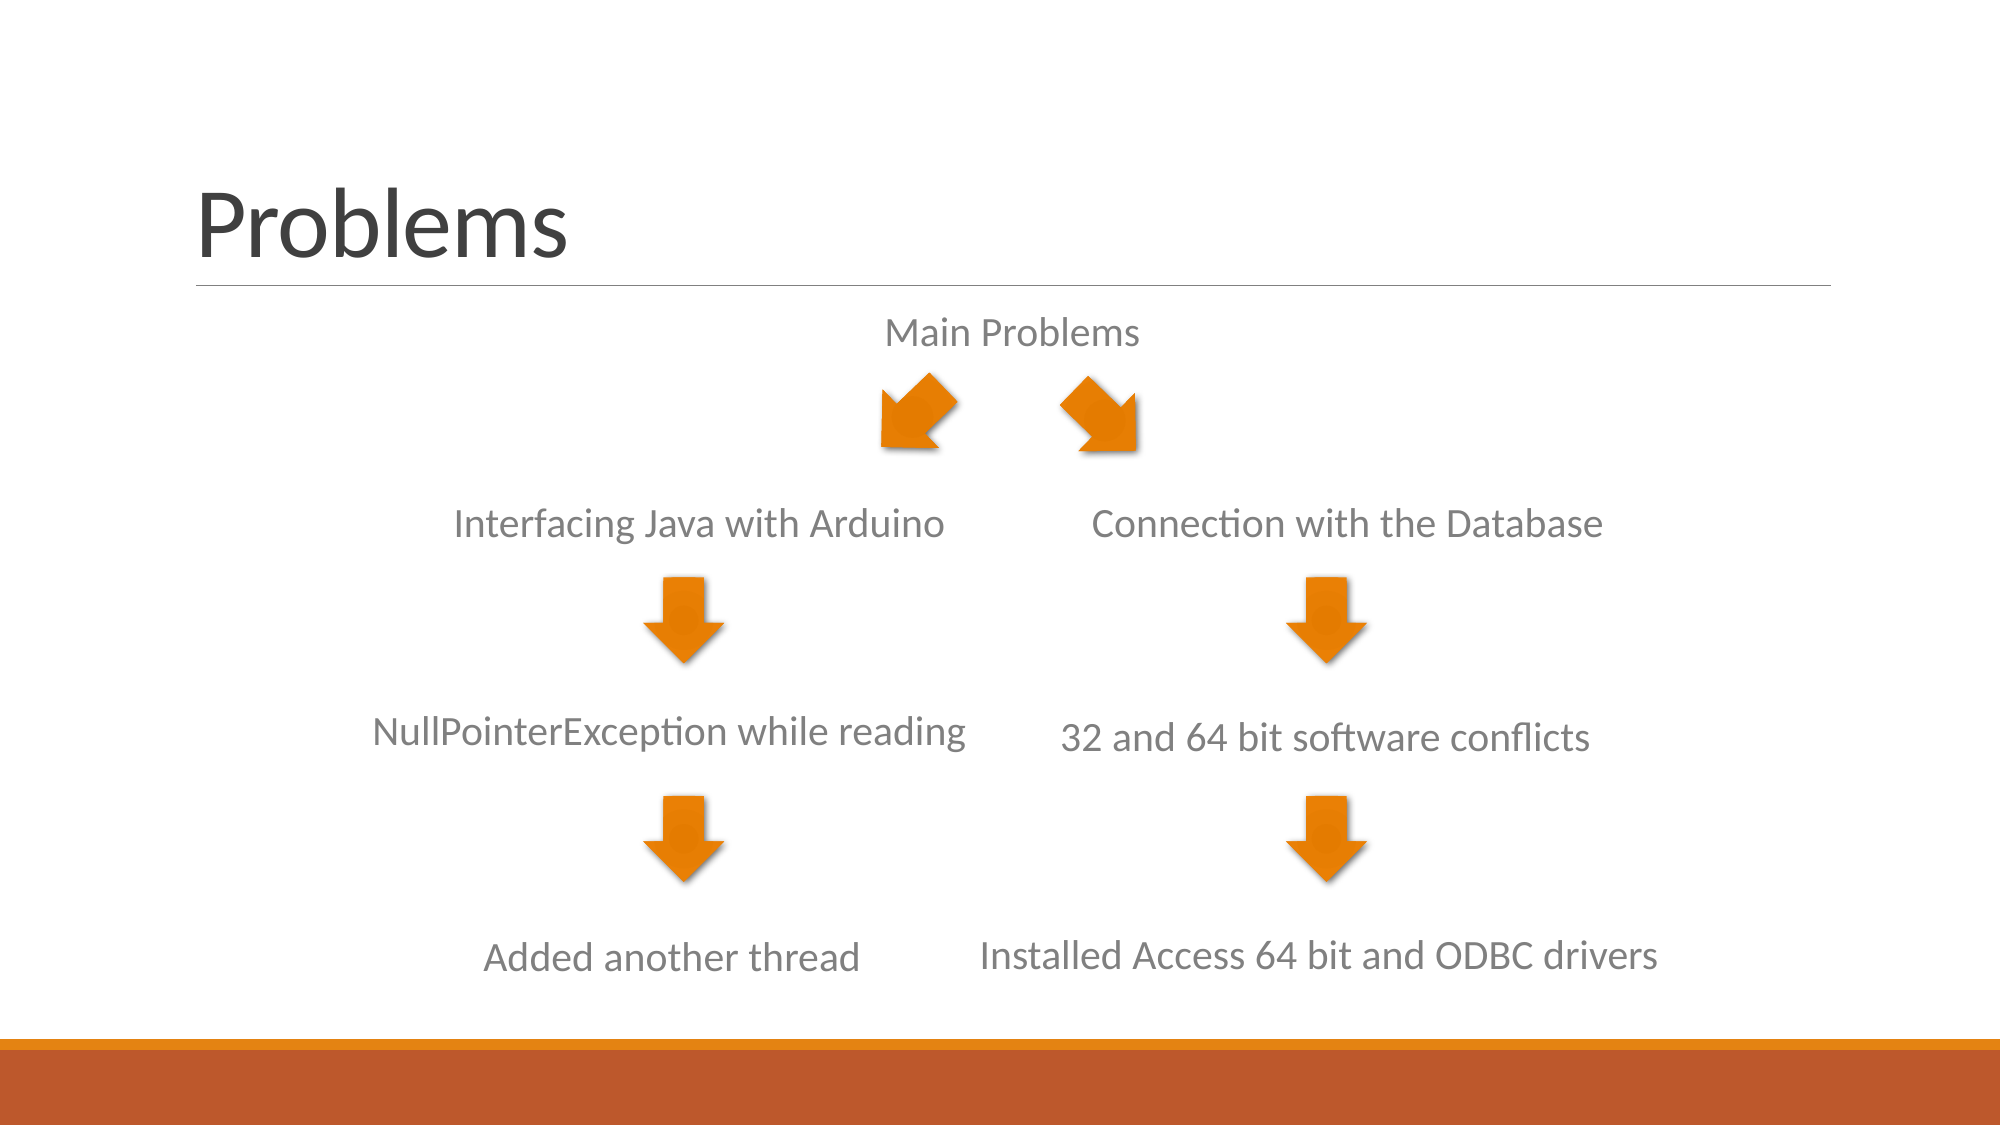

# Problems
Main Problems

Interfacing Java with Arduino
Connection with the Database

NullPointerException while reading
32 and 64 bit software conflicts

Installed Access 64 bit and ODBC drivers
Added another thread